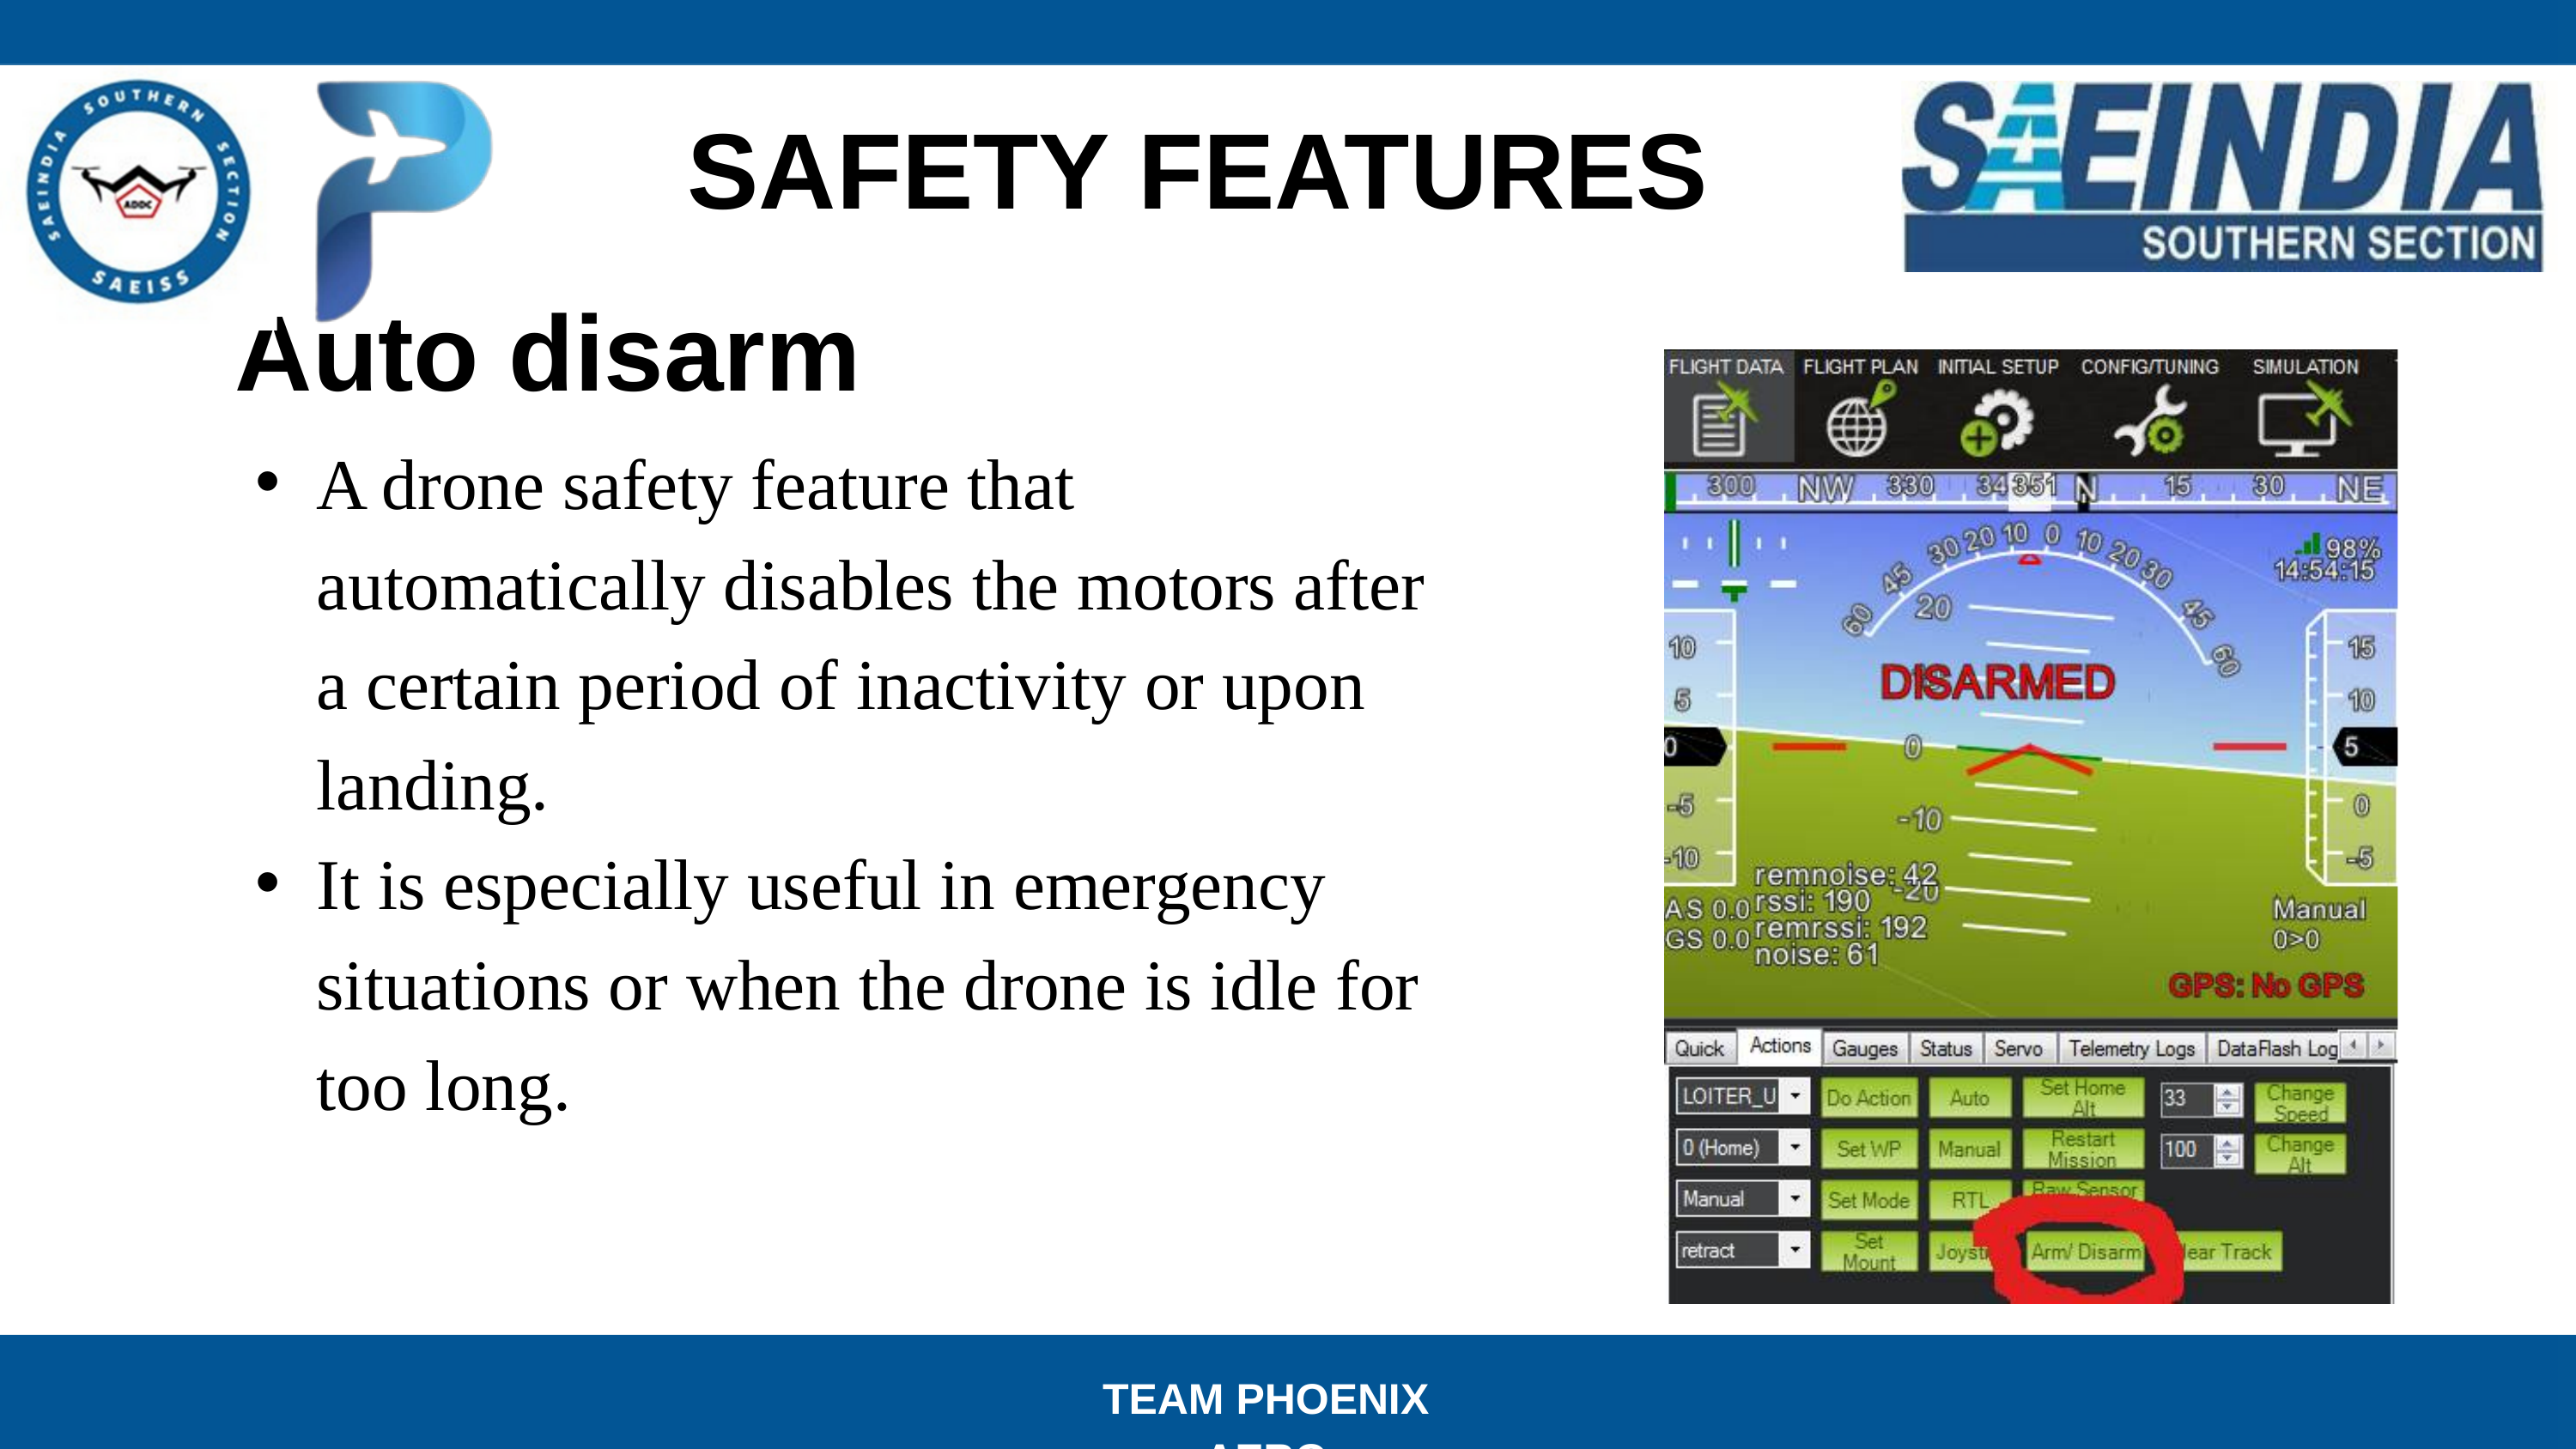

SAFETY FEATURES

Auto disarm

A drone safety feature that automatically disables the motors after a certain period of inactivity or upon landing.
It is especially useful in emergency situations or when the drone is idle for too long.
TEAM PHOENIX AERO